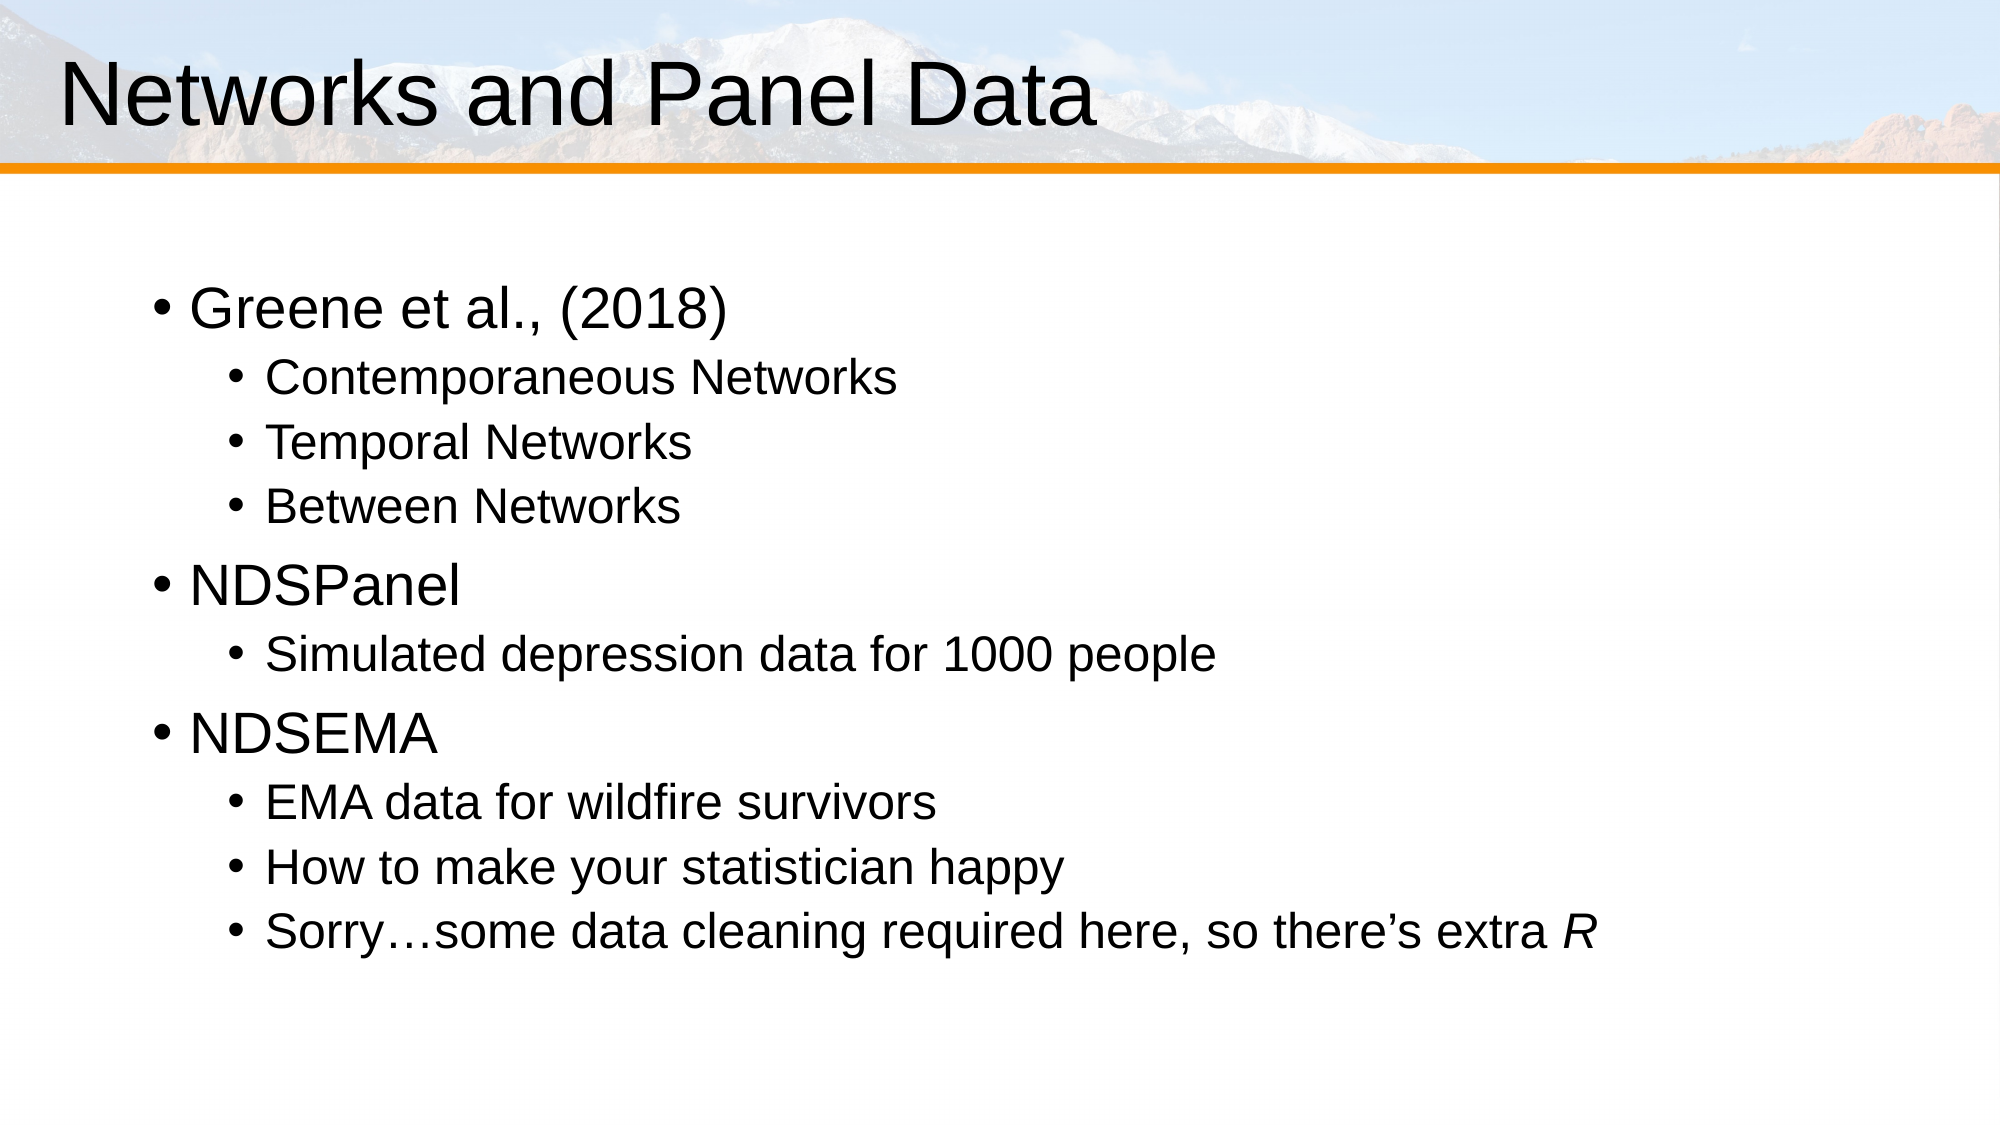

# Networks and Panel Data
Greene et al., (2018)
Contemporaneous Networks
Temporal Networks
Between Networks
NDSPanel
Simulated depression data for 1000 people
NDSEMA
EMA data for wildfire survivors
How to make your statistician happy
Sorry…some data cleaning required here, so there’s extra R